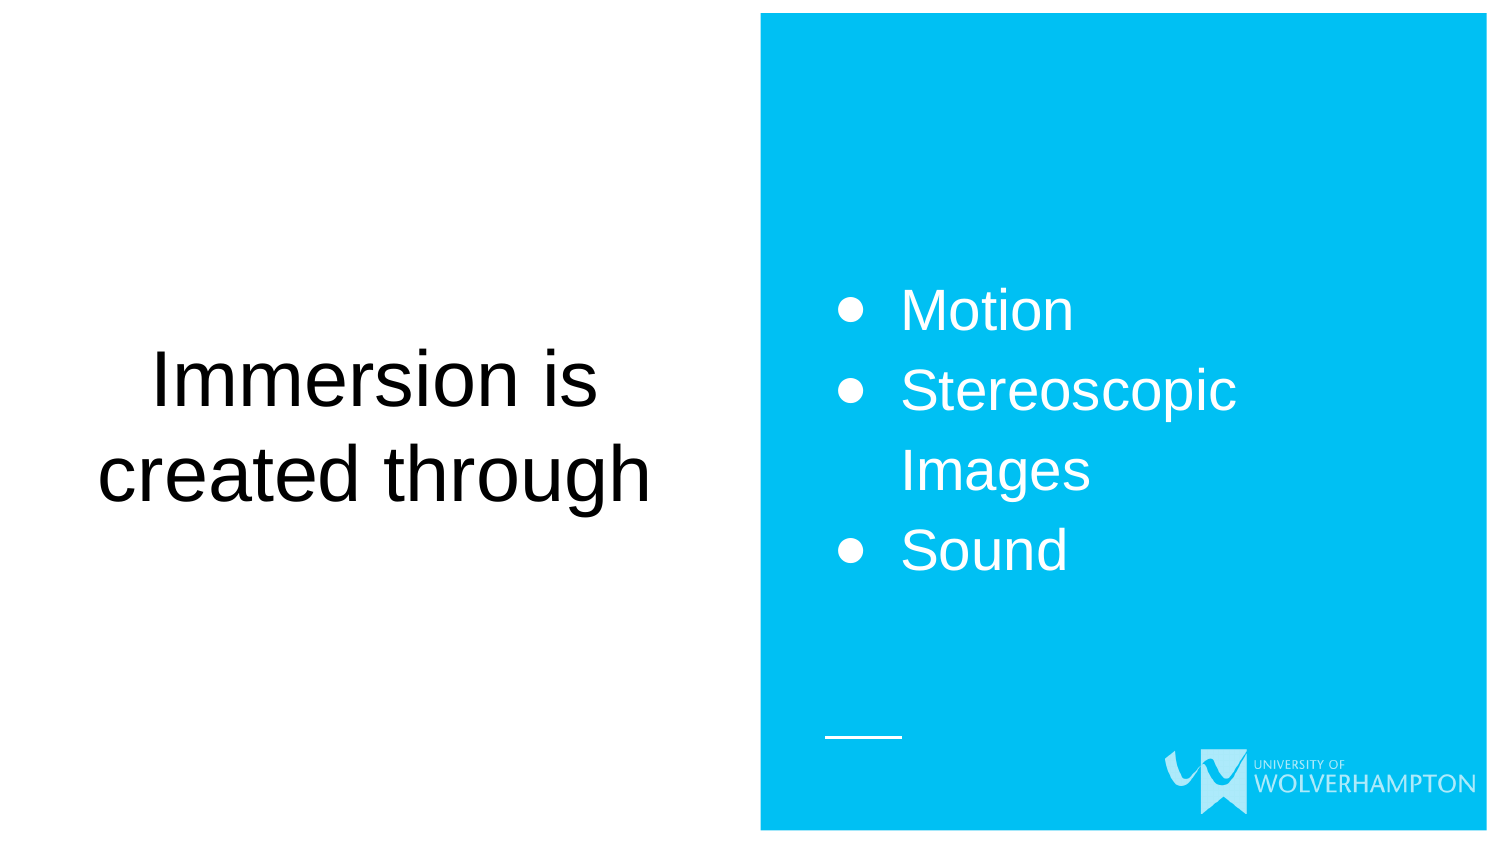

Motion
Stereoscopic Images
Sound
# Immersion is created through